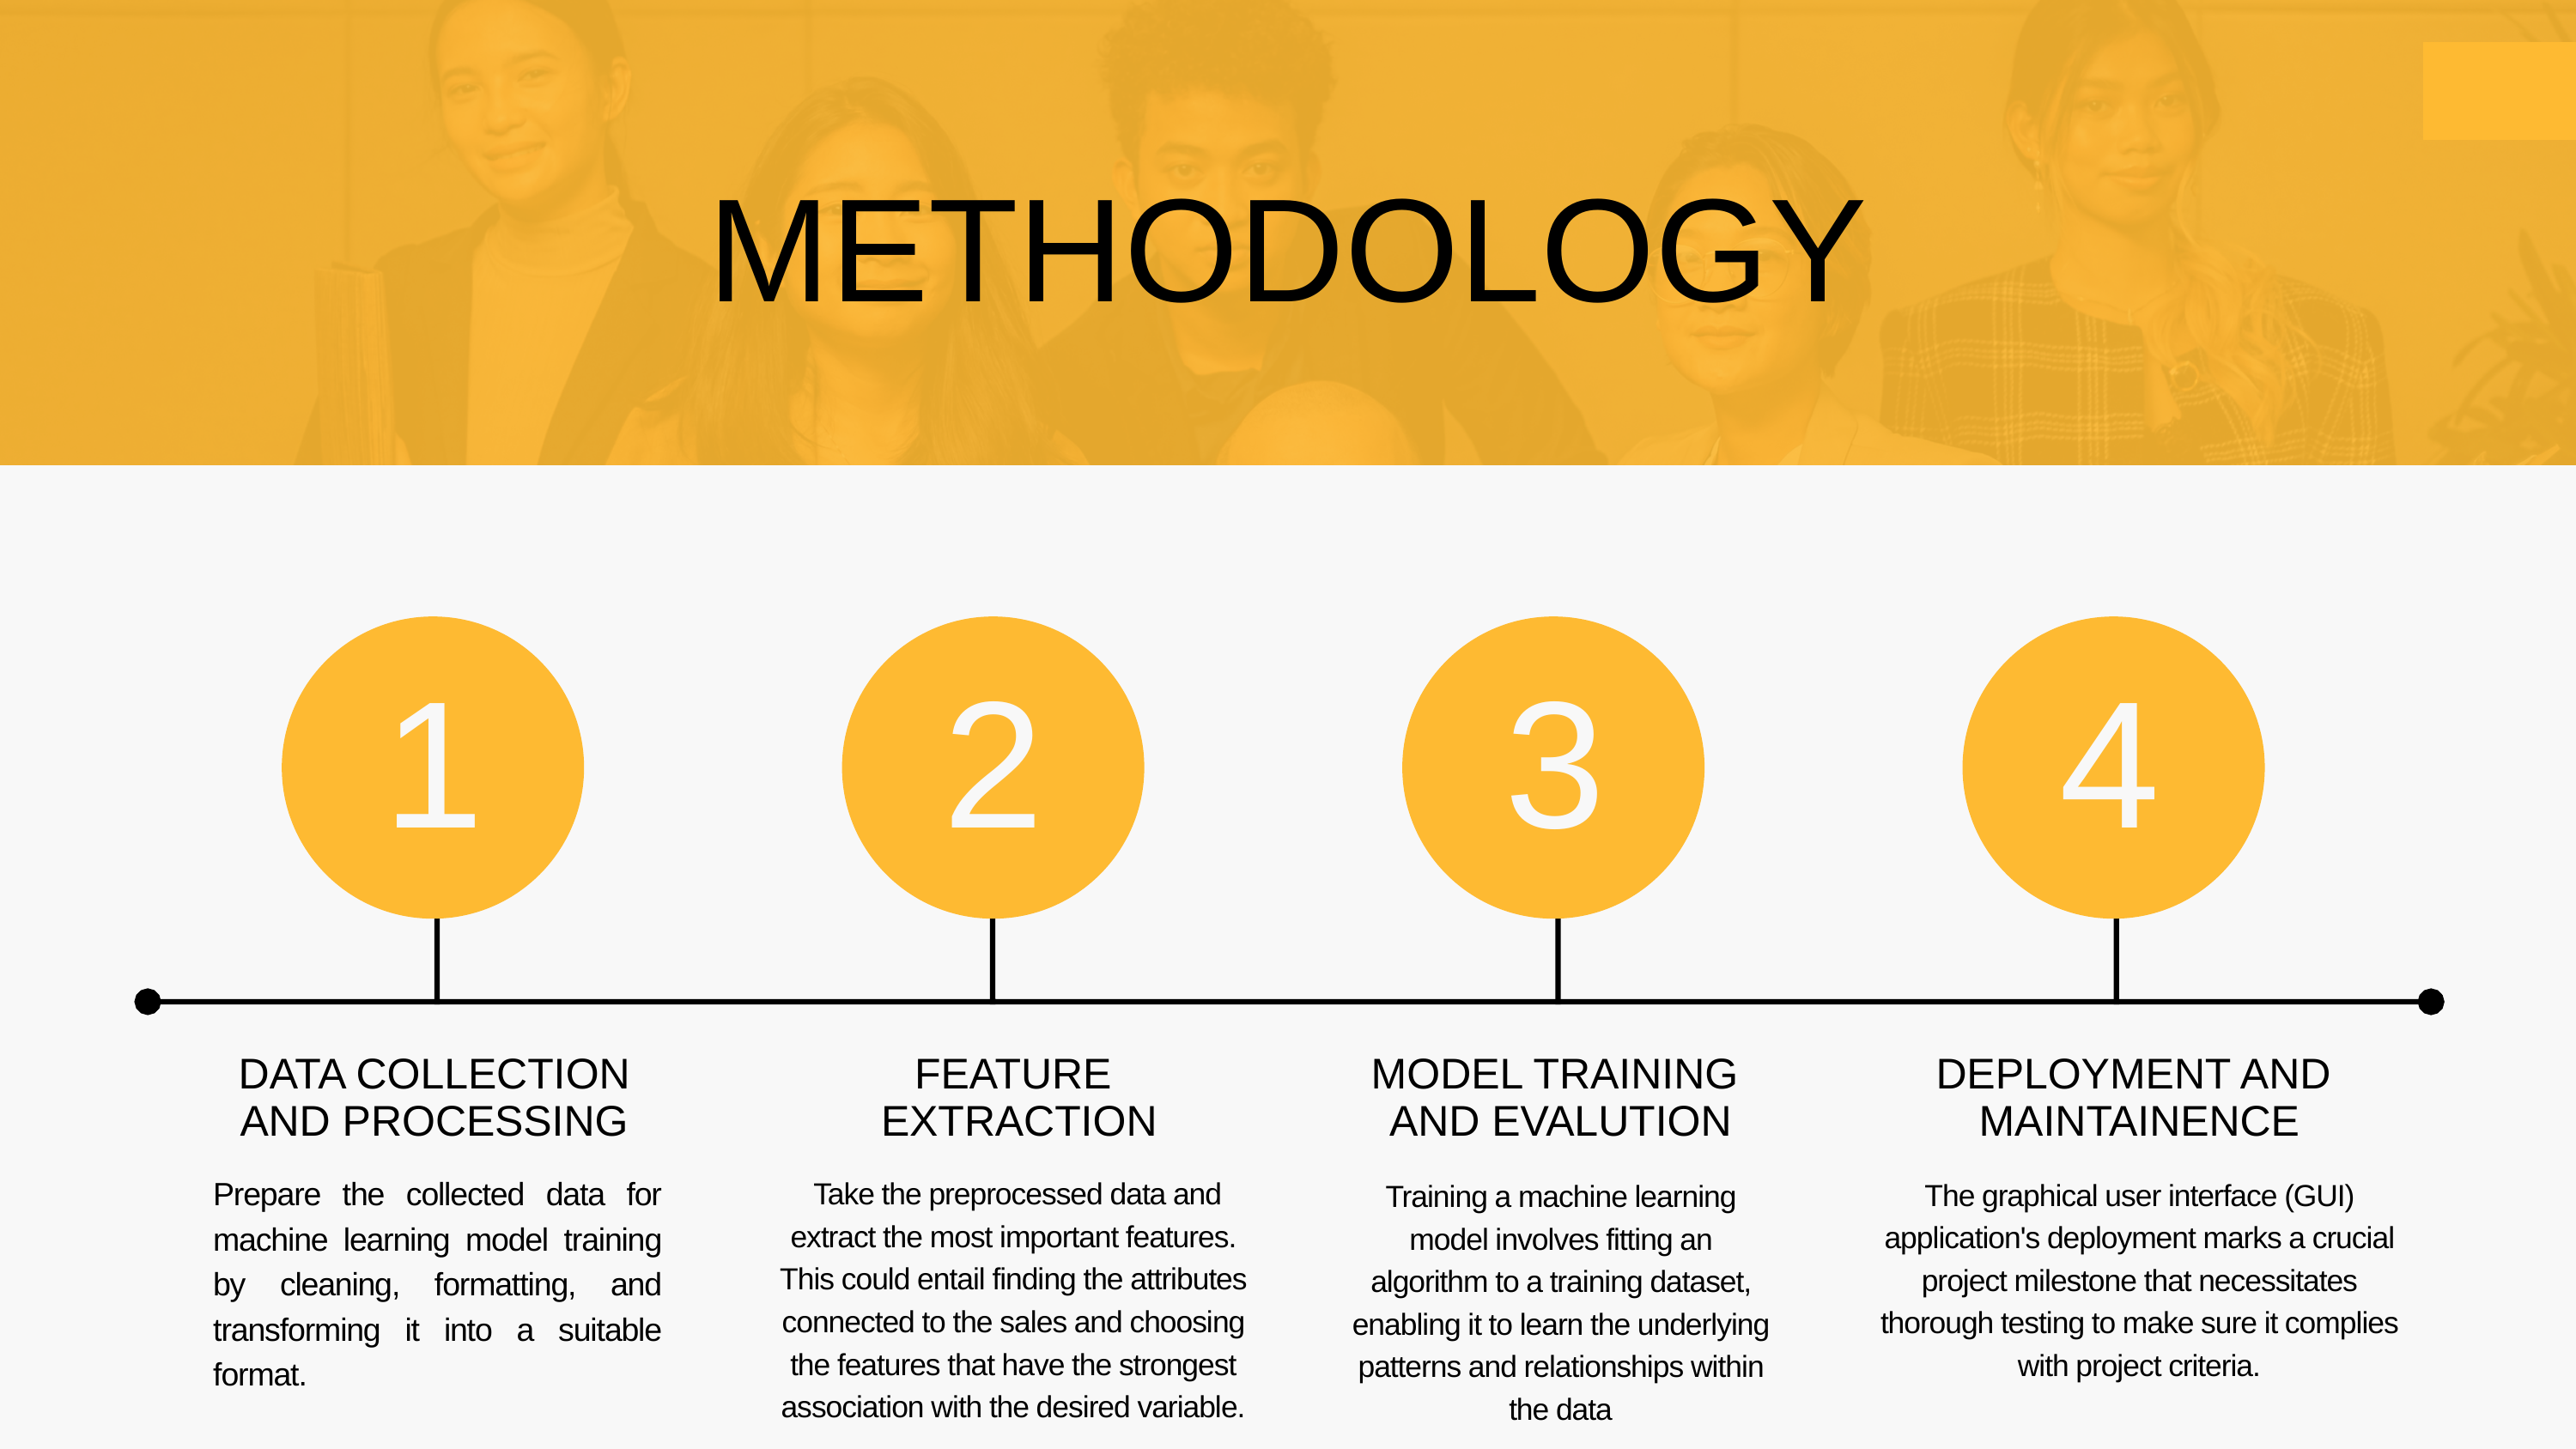

METHODOLOGY

1
2
3
4

DATA COLLECTION
AND PROCESSING
FEATURE
 EXTRACTION
MODEL TRAINING
AND EVALUTION
DEPLOYMENT AND
MAINTAINENCE

Prepare the collected data for machine learning model training by cleaning, formatting, and transforming it into a suitable format.

Training a machine learning model involves fitting an algorithm to a training dataset, enabling it to learn the underlying patterns and relationships within the data
 Take the preprocessed data and extract the most important features. This could entail finding the attributes connected to the sales and choosing the features that have the strongest association with the desired variable.
The graphical user interface (GUI) application's deployment marks a crucial project milestone that necessitates thorough testing to make sure it complies with project criteria.